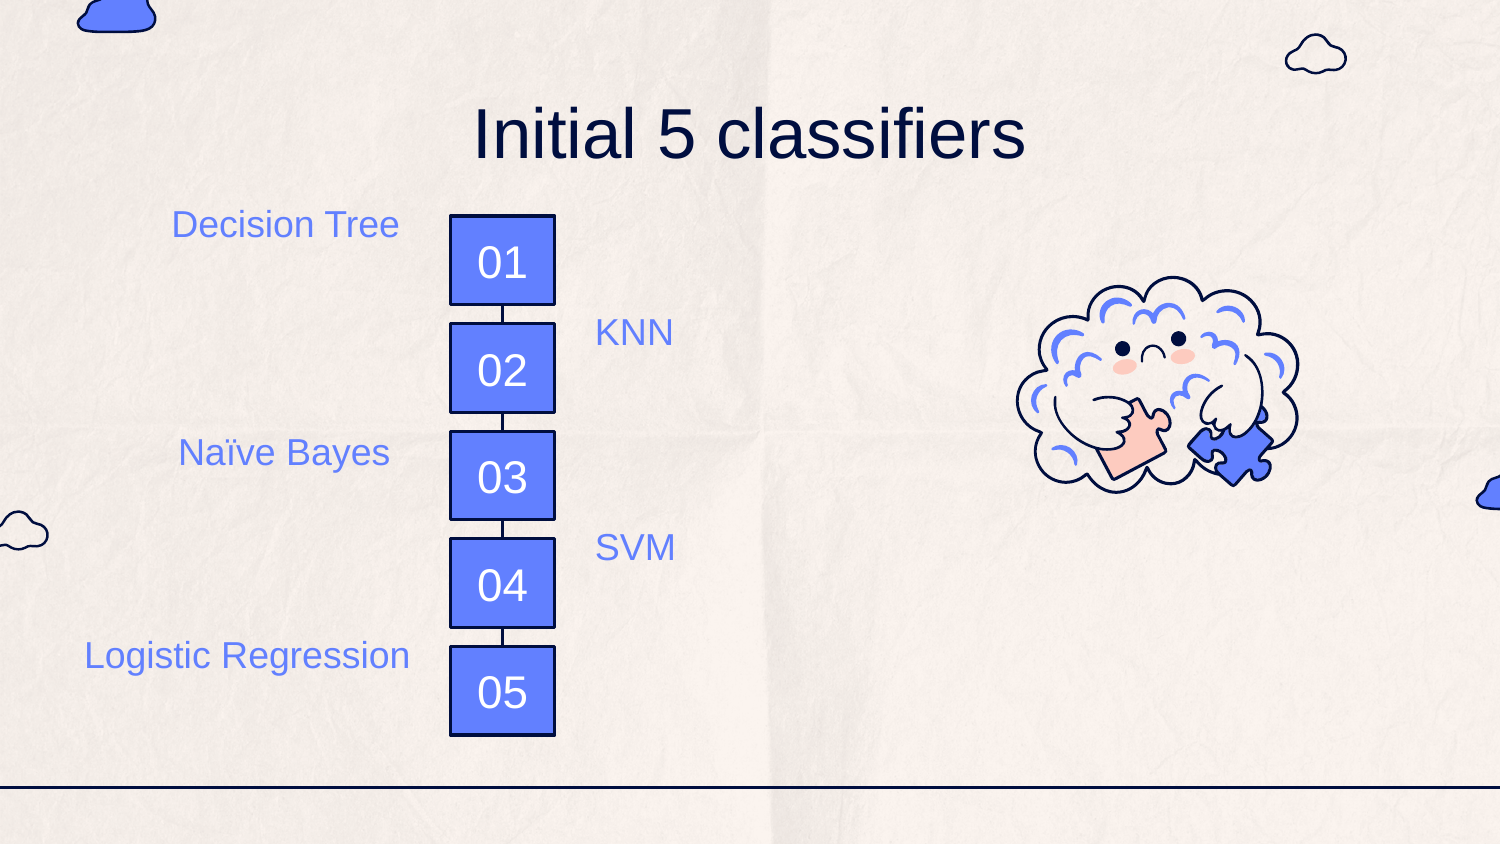

# Initial 5 classifiers
Decision Tree
01

KNN
02
Naïve Bayes
03
SVM
04
Logistic Regression
05